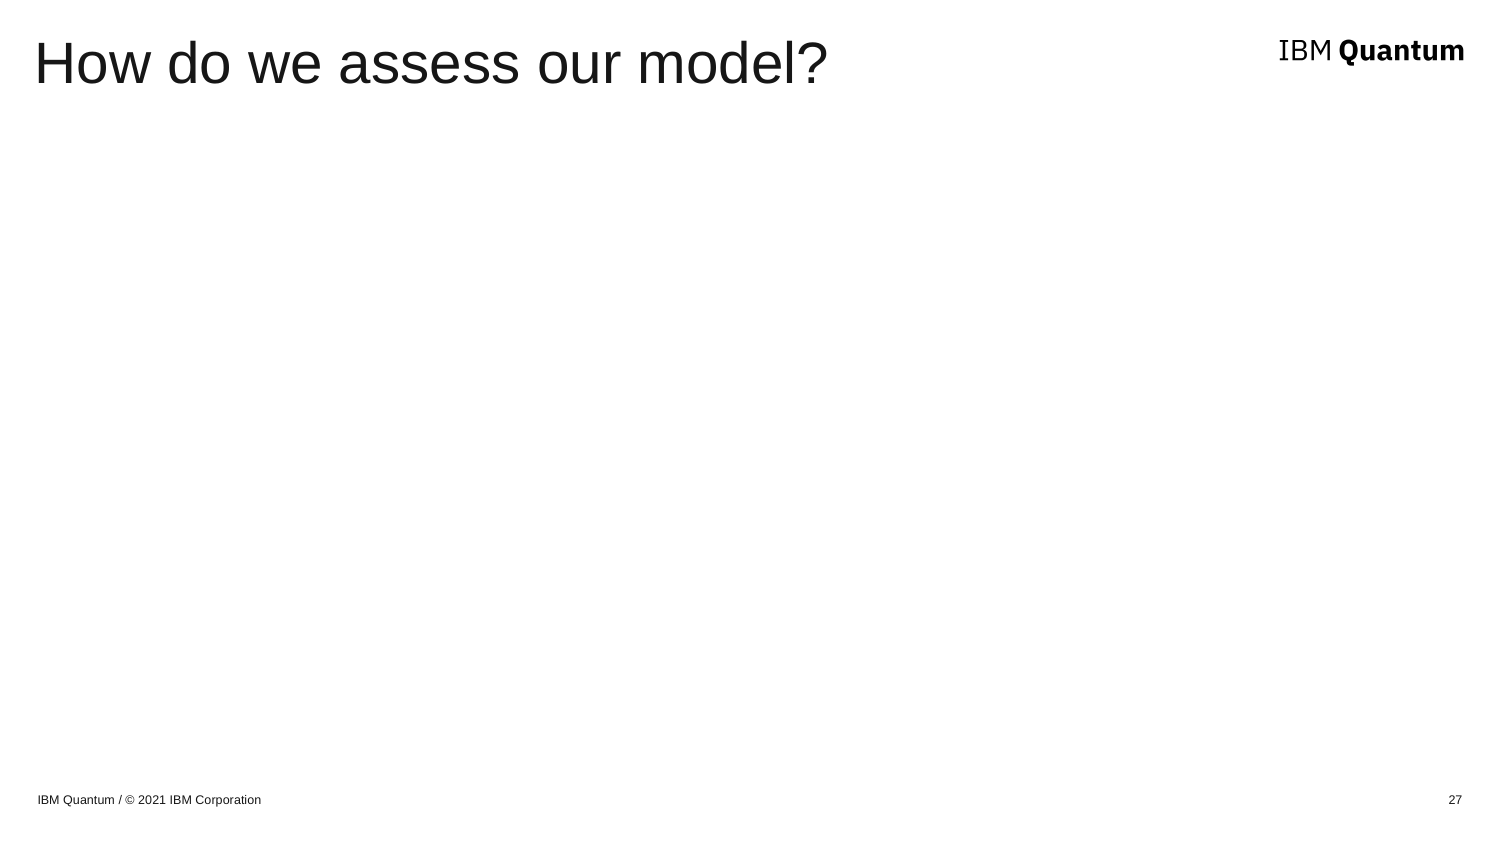

# How do we assess our model?
IBM Quantum / © 2021 IBM Corporation
27